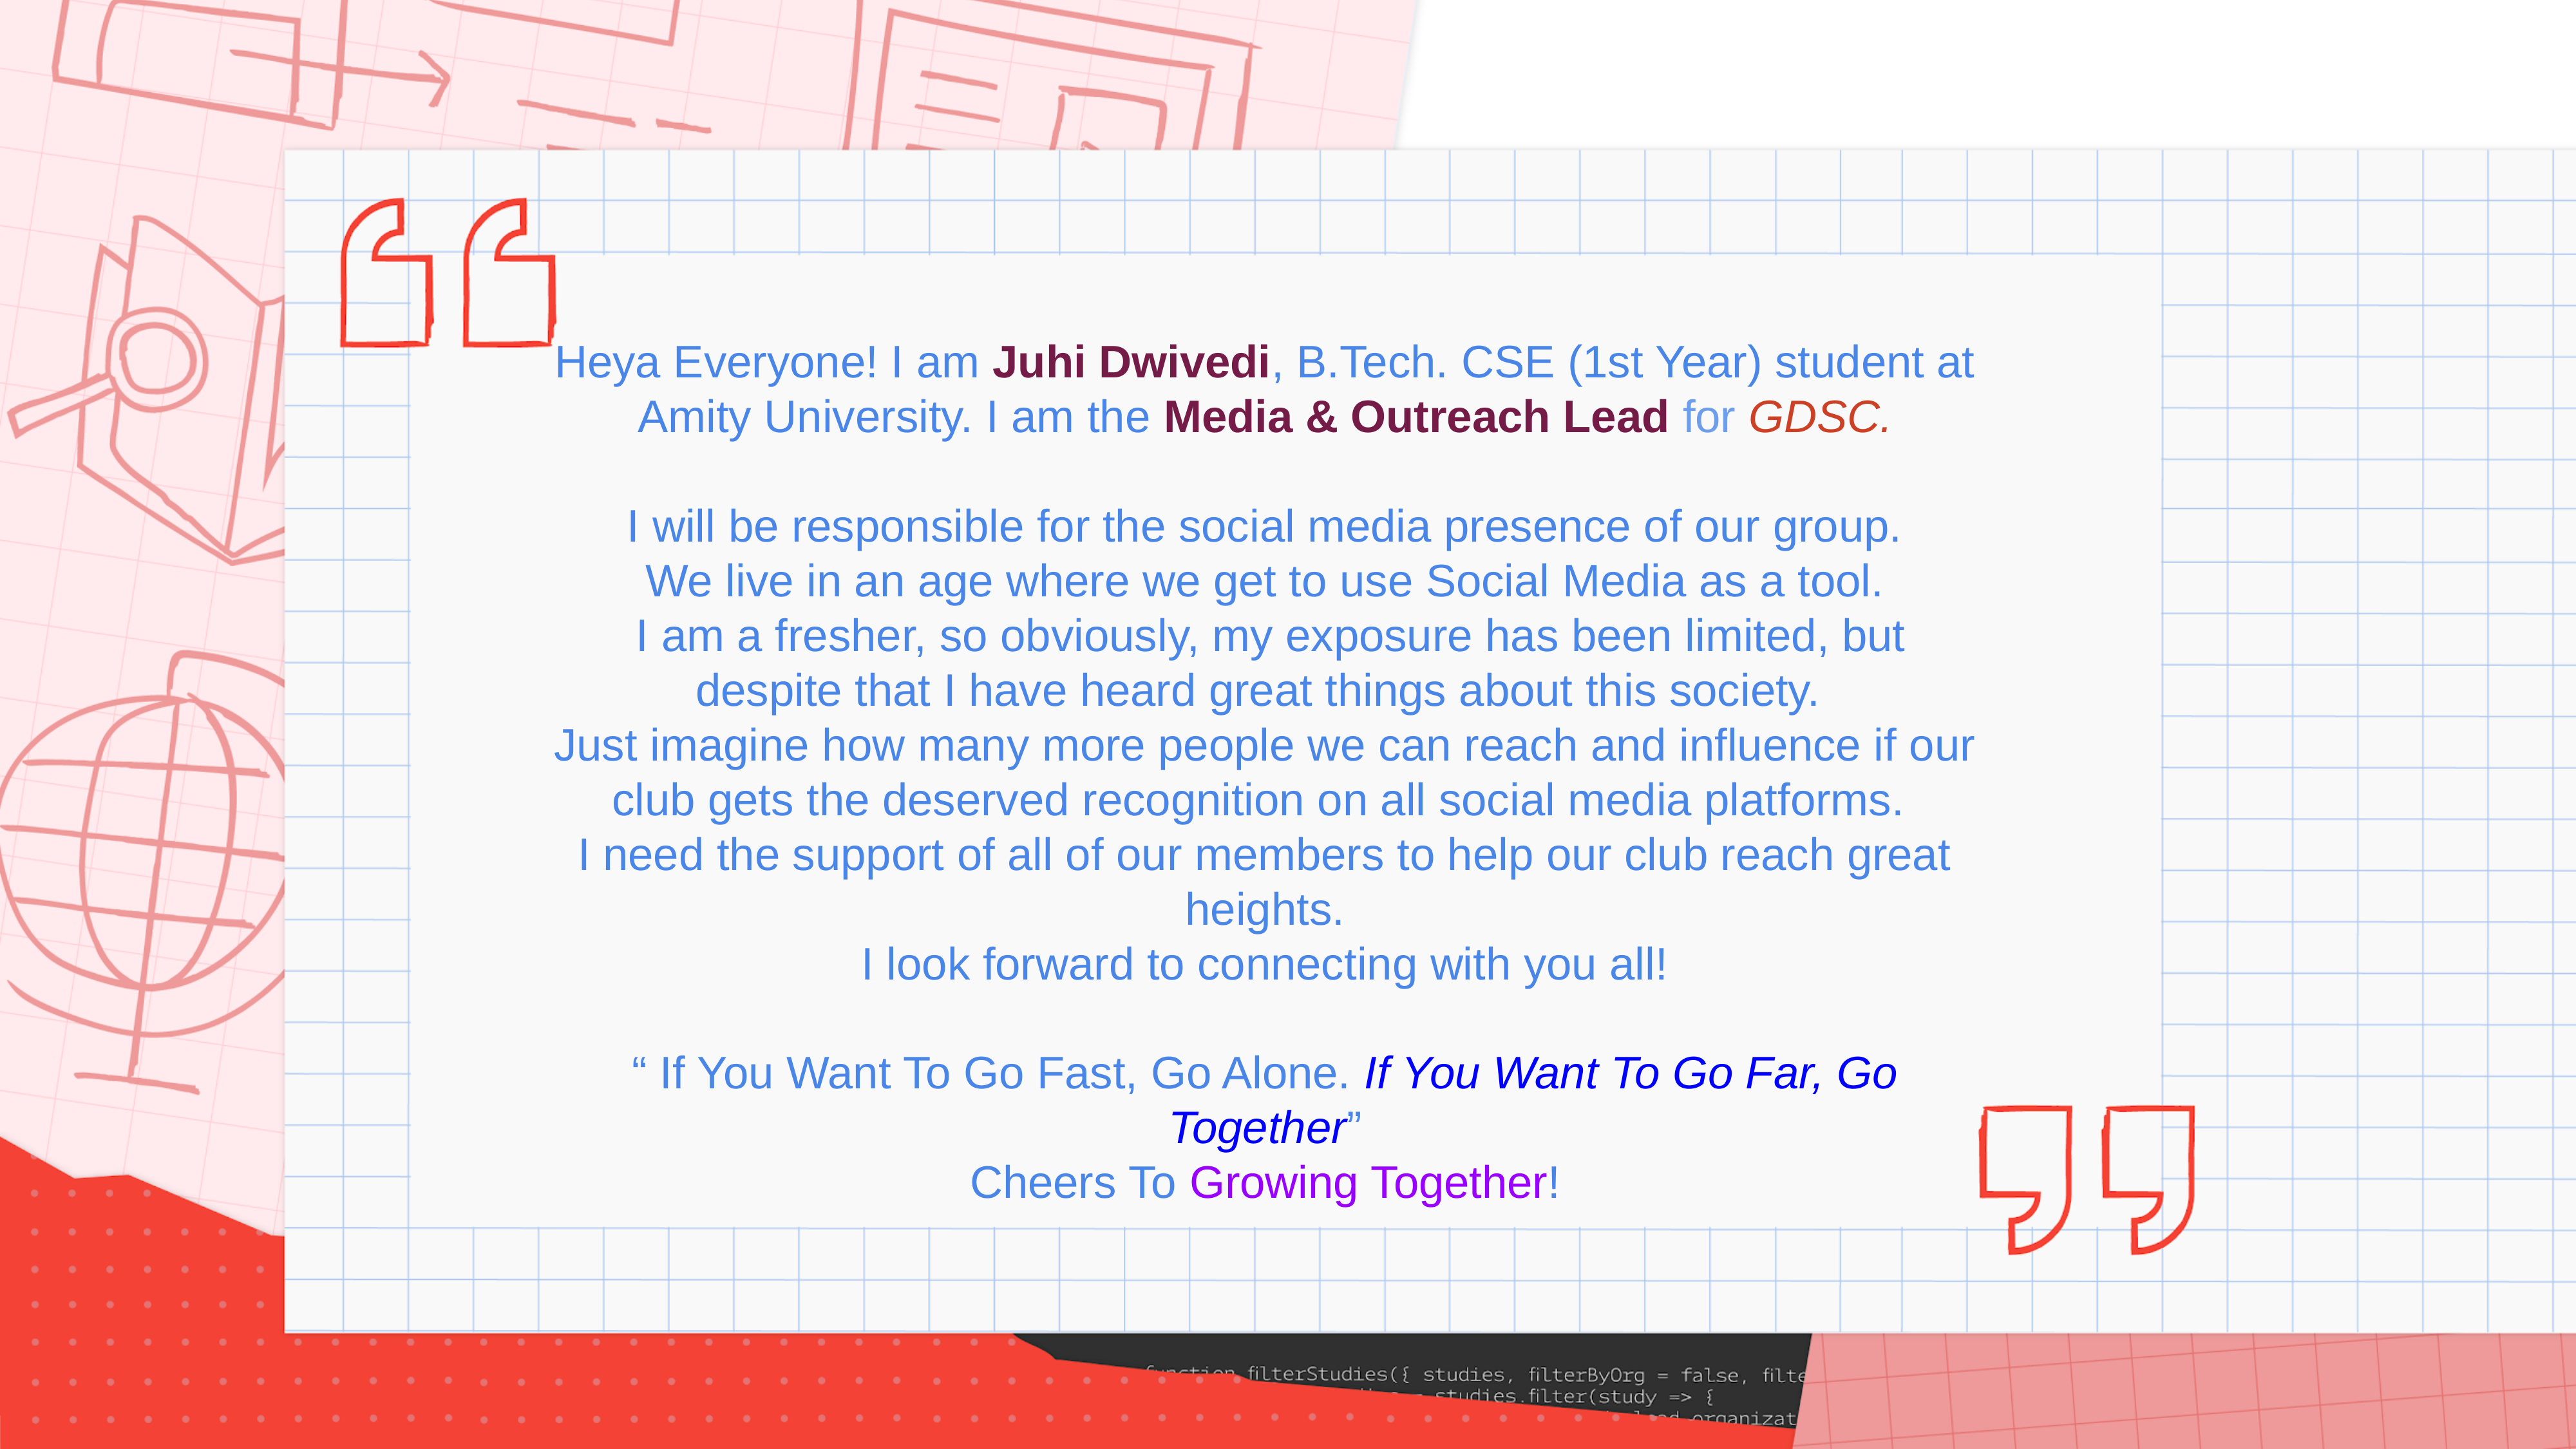

# Heya Everyone! I am Juhi Dwivedi, B.Tech. CSE (1st Year) student at Amity University. I am the Media & Outreach Lead for GDSC.
I will be responsible for the social media presence of our group.
We live in an age where we get to use Social Media as a tool.
 I am a fresher, so obviously, my exposure has been limited, but despite that I have heard great things about this society.
Just imagine how many more people we can reach and influence if our club gets the deserved recognition on all social media platforms.
I need the support of all of our members to help our club reach great heights.
I look forward to connecting with you all!
“ If You Want To Go Fast, Go Alone. If You Want To Go Far, Go Together”
Cheers To Growing Together!